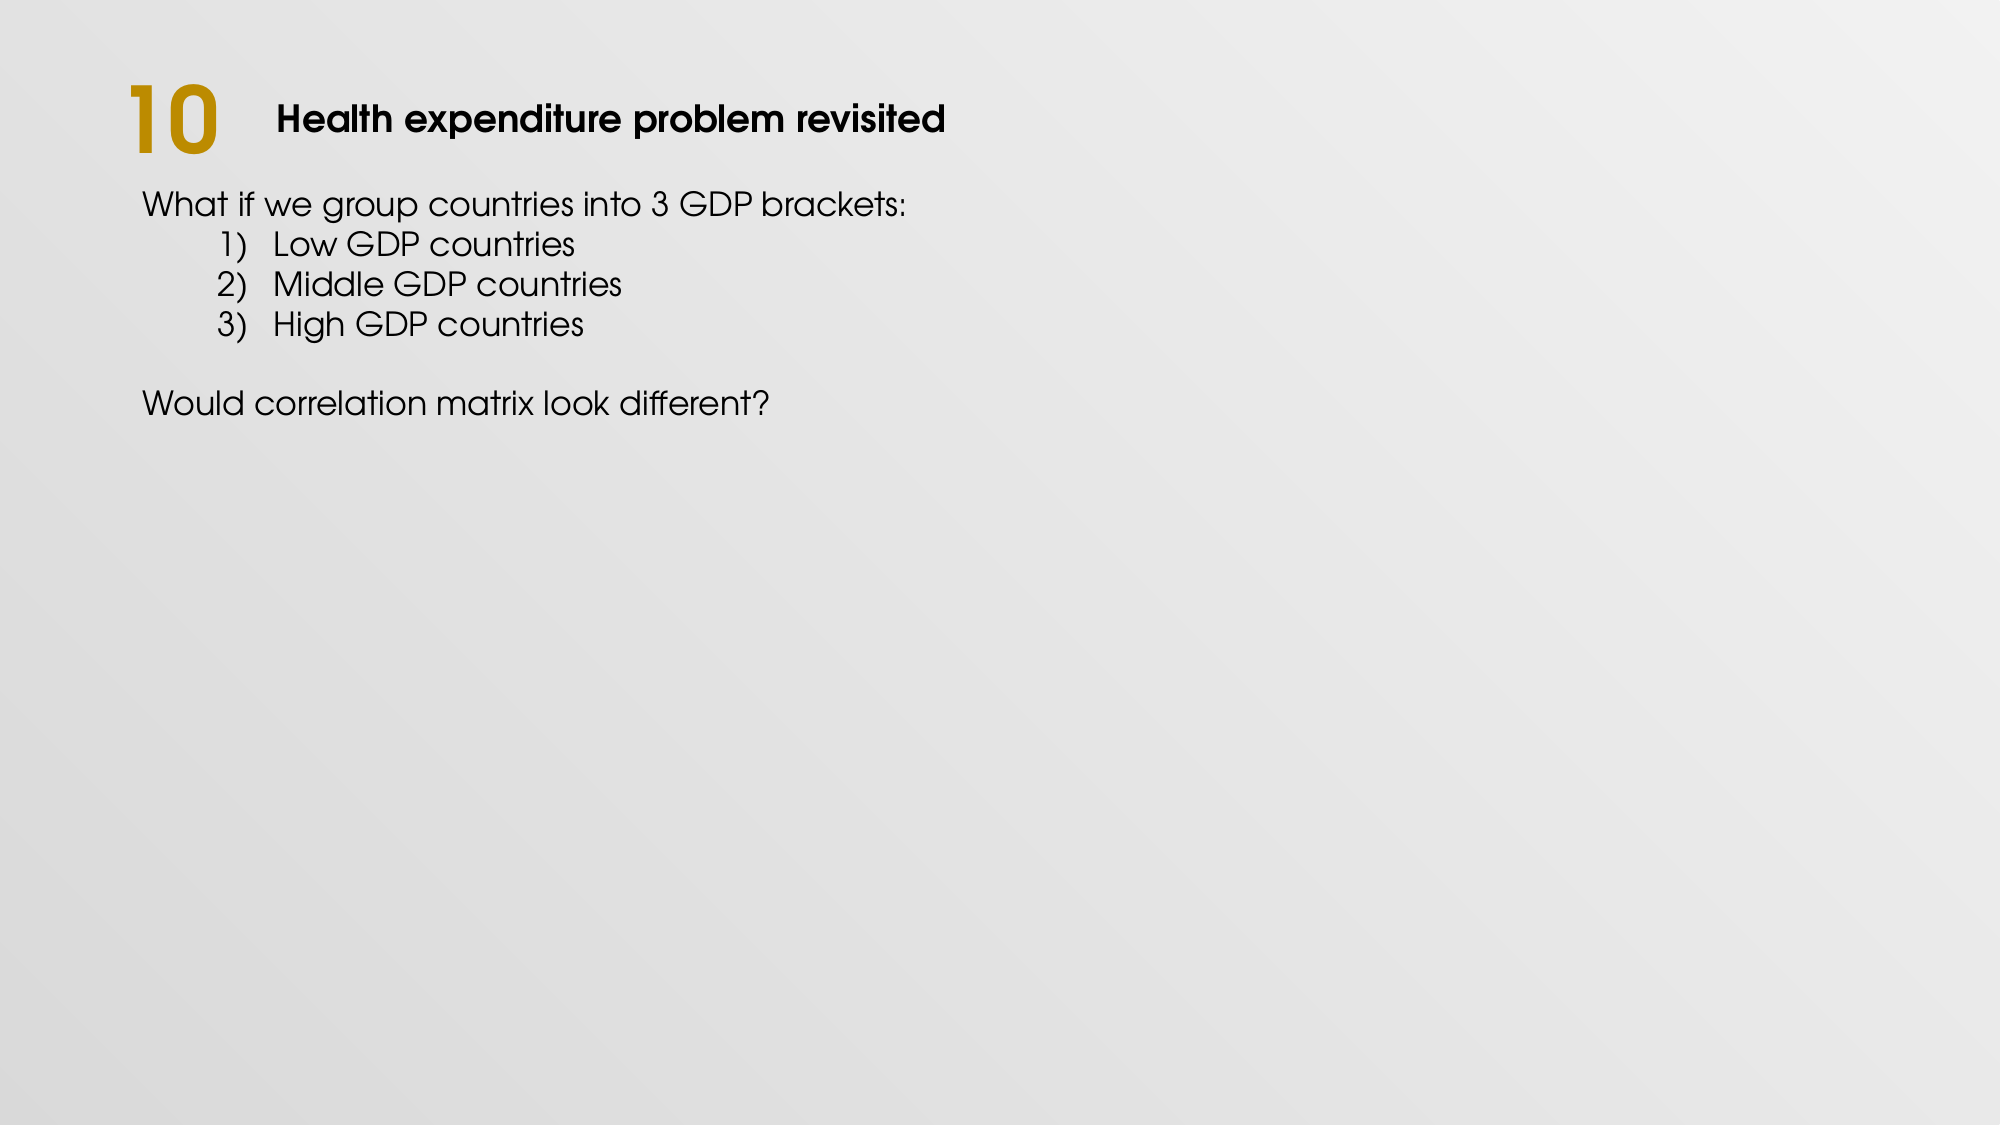

10
Health expenditure problem revisited
What if we group countries into 3 GDP brackets:
Low GDP countries
Middle GDP countries
High GDP countries

Would correlation matrix look different?